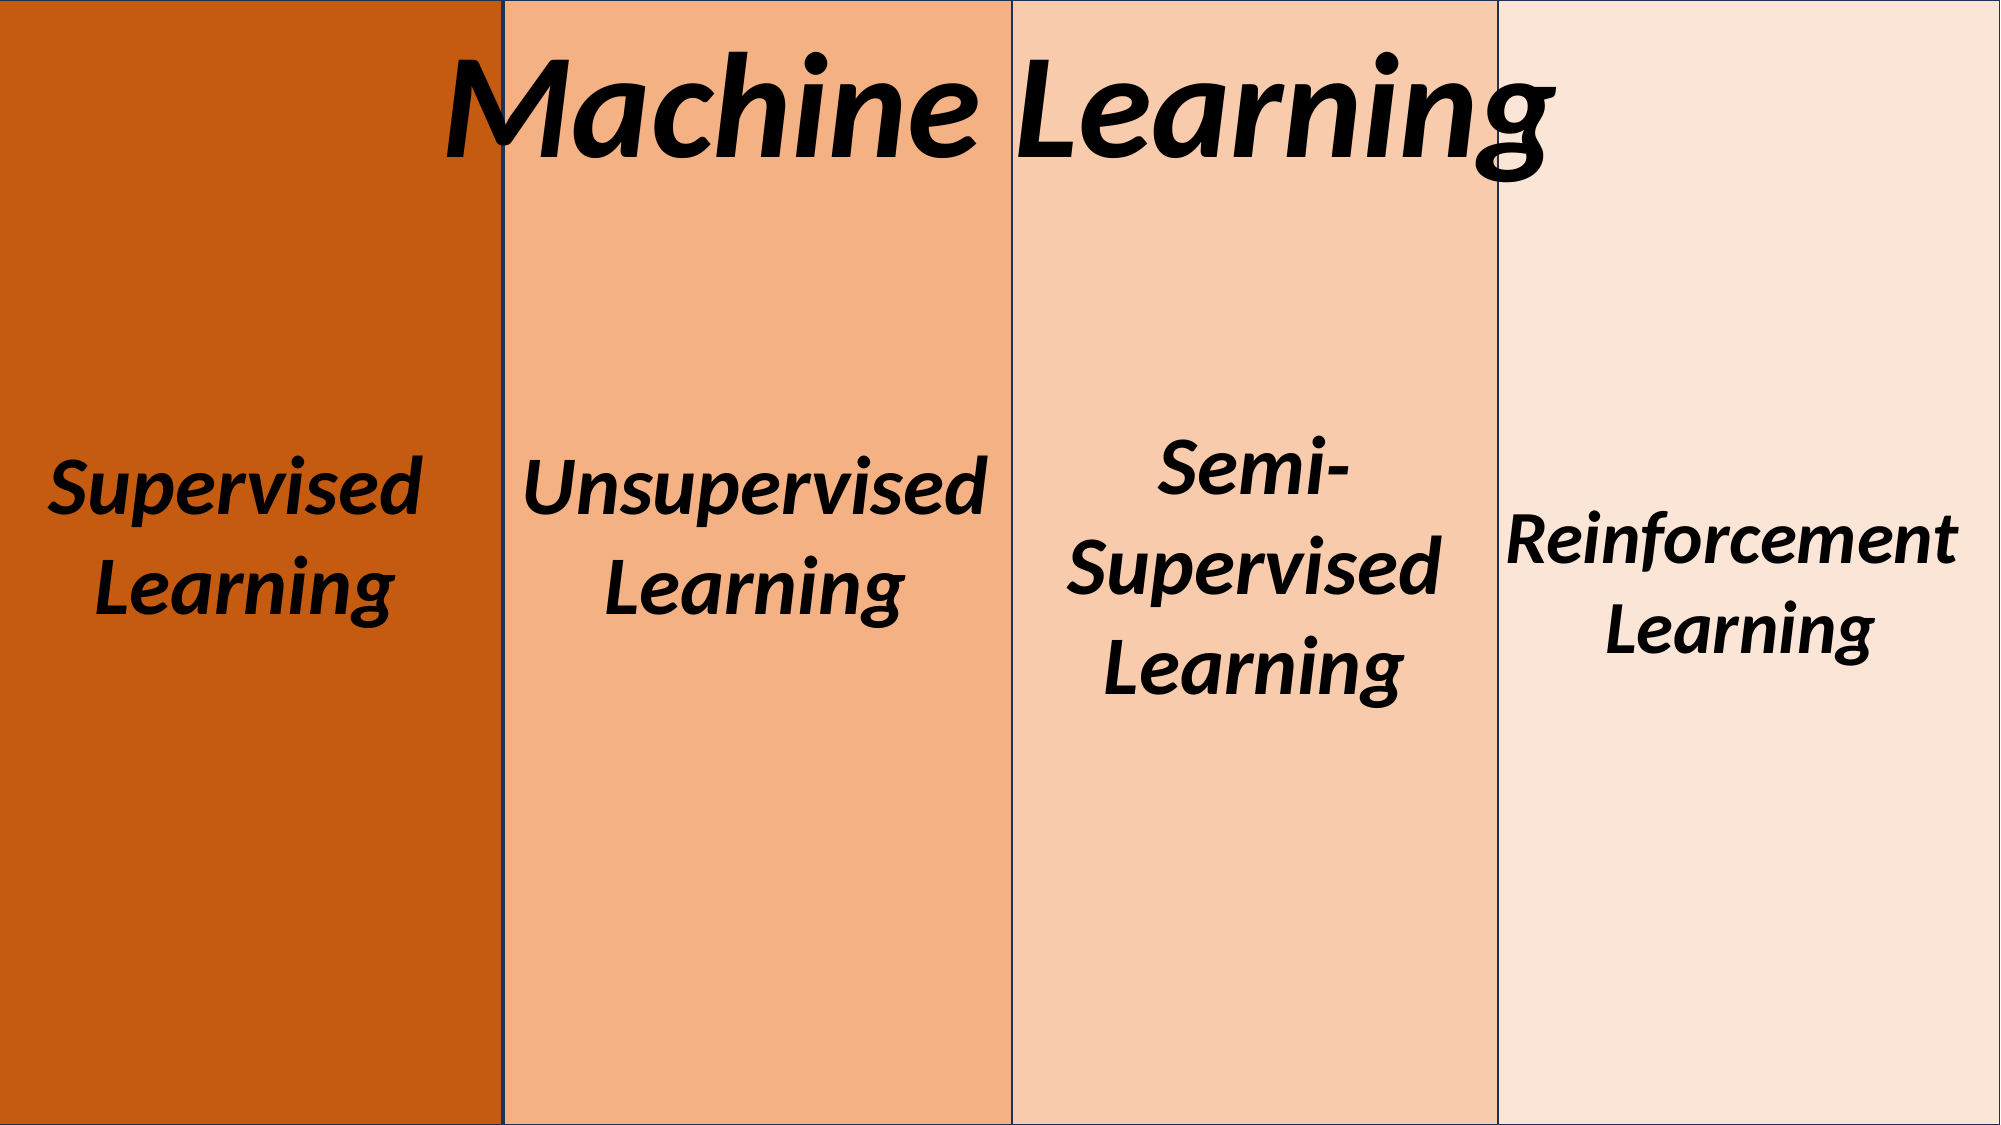

Machine Learning

A Supervised Learning is the machine learning task of learning a function that maps an input to an output based on example input-output pairs
The given data is labelled. Divided into two major classes: Regression and Classification
Semi-Supervised Learning
Supervised
Learning
Unsupervised
Learning
Reinforcement
Learning